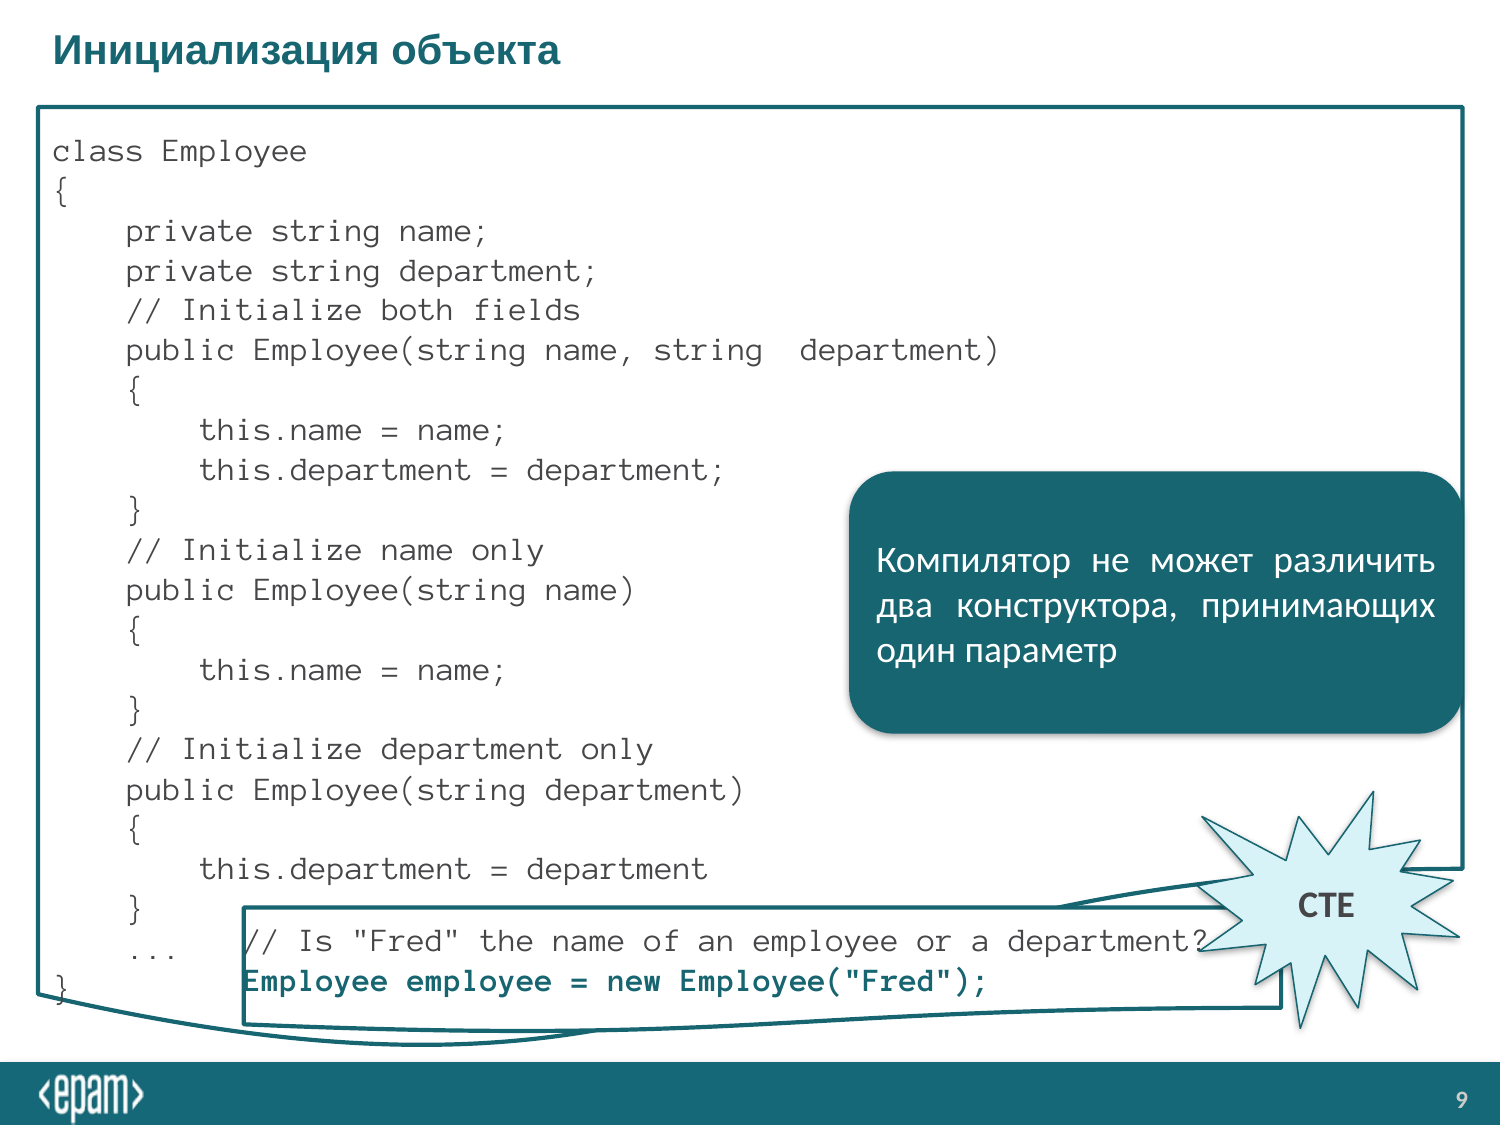

# Инициализация объекта

class Employee
{
    private string name;
    private string department;
    // Initialize both fields
    public Employee(string name, string  department)
    {
        this.name = name;
        this.department = department;
    }
    // Initialize name only
    public Employee(string name)
    {
        this.name = name;
    }
    // Initialize department only
    public Employee(string department)
    {
        this.department = department
    }
    ...
}

Компилятор не может различить два конструктора, принимающих один параметр

CTE

// Is "Fred" the name of an employee or a department?
Employee employee = new Employee("Fred");